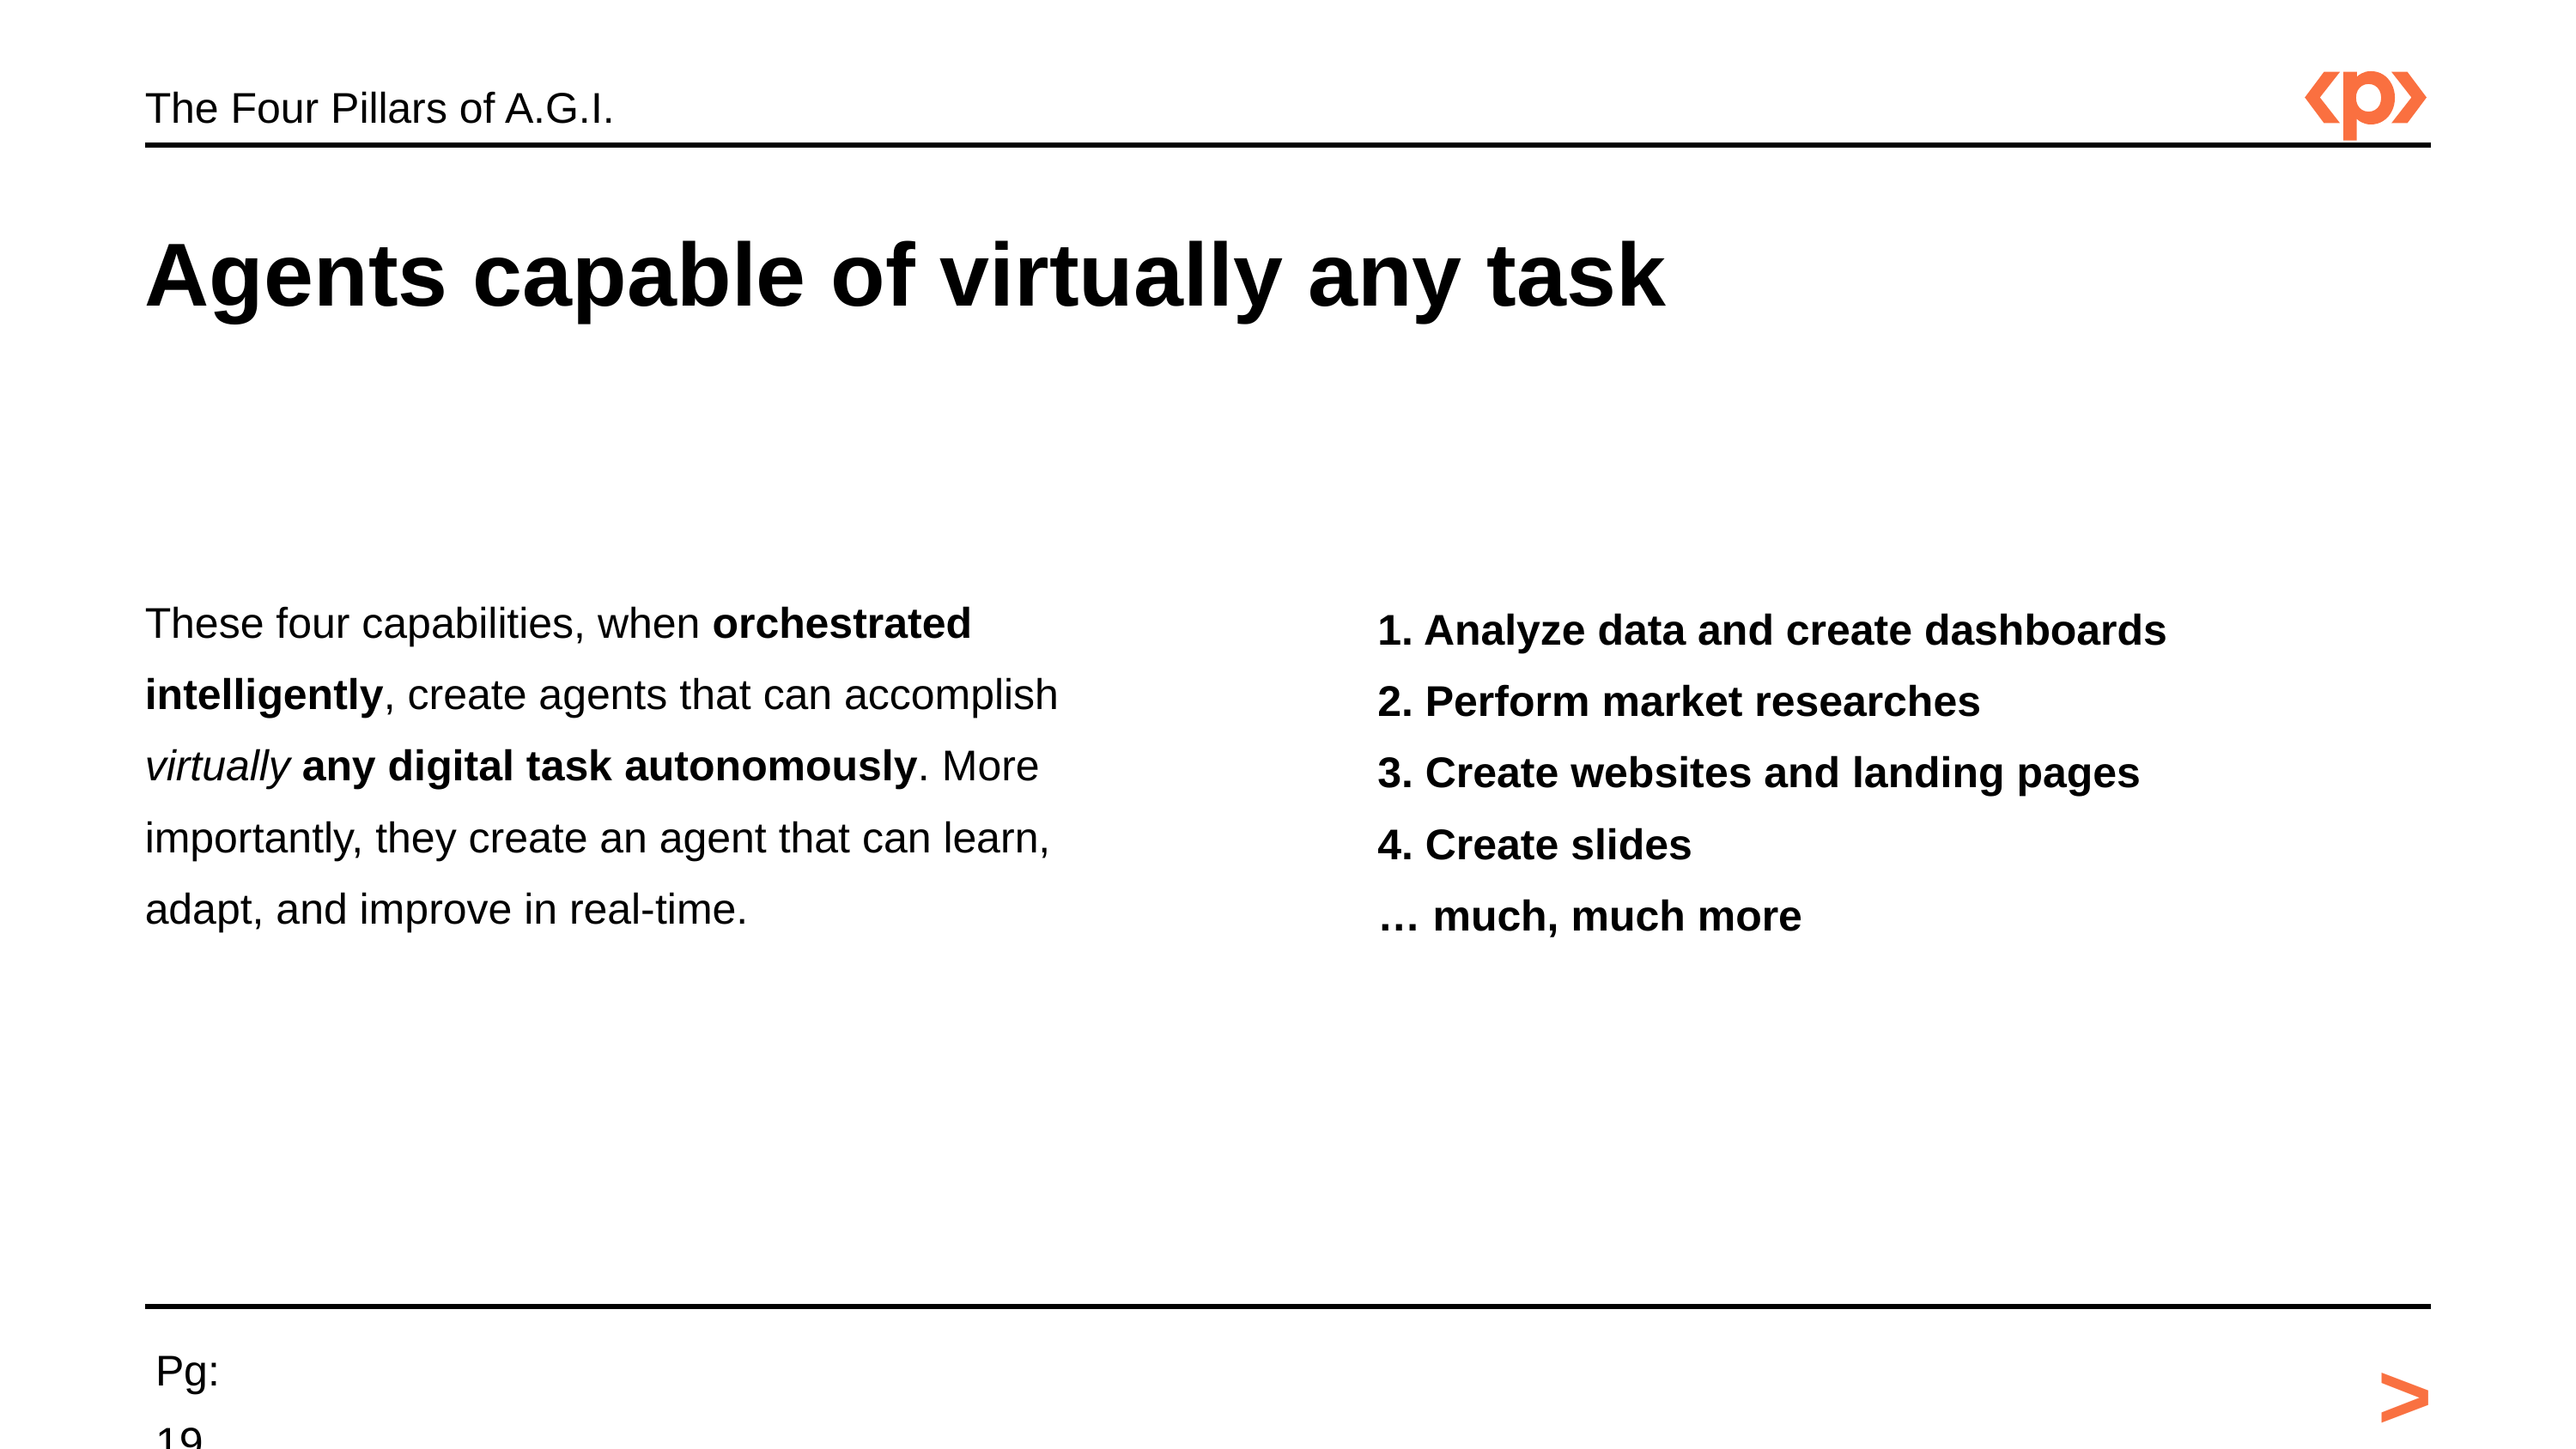

The Four Pillars of A.G.I.

Agents capable of virtually any task
These four capabilities, when orchestrated intelligently, create agents that can accomplish virtually any digital task autonomously. More importantly, they create an agent that can learn, adapt, and improve in real-time.
1. Analyze data and create dashboards
2. Perform market researches
3. Create websites and landing pages
4. Create slides
… much, much more
>
Pg: 19